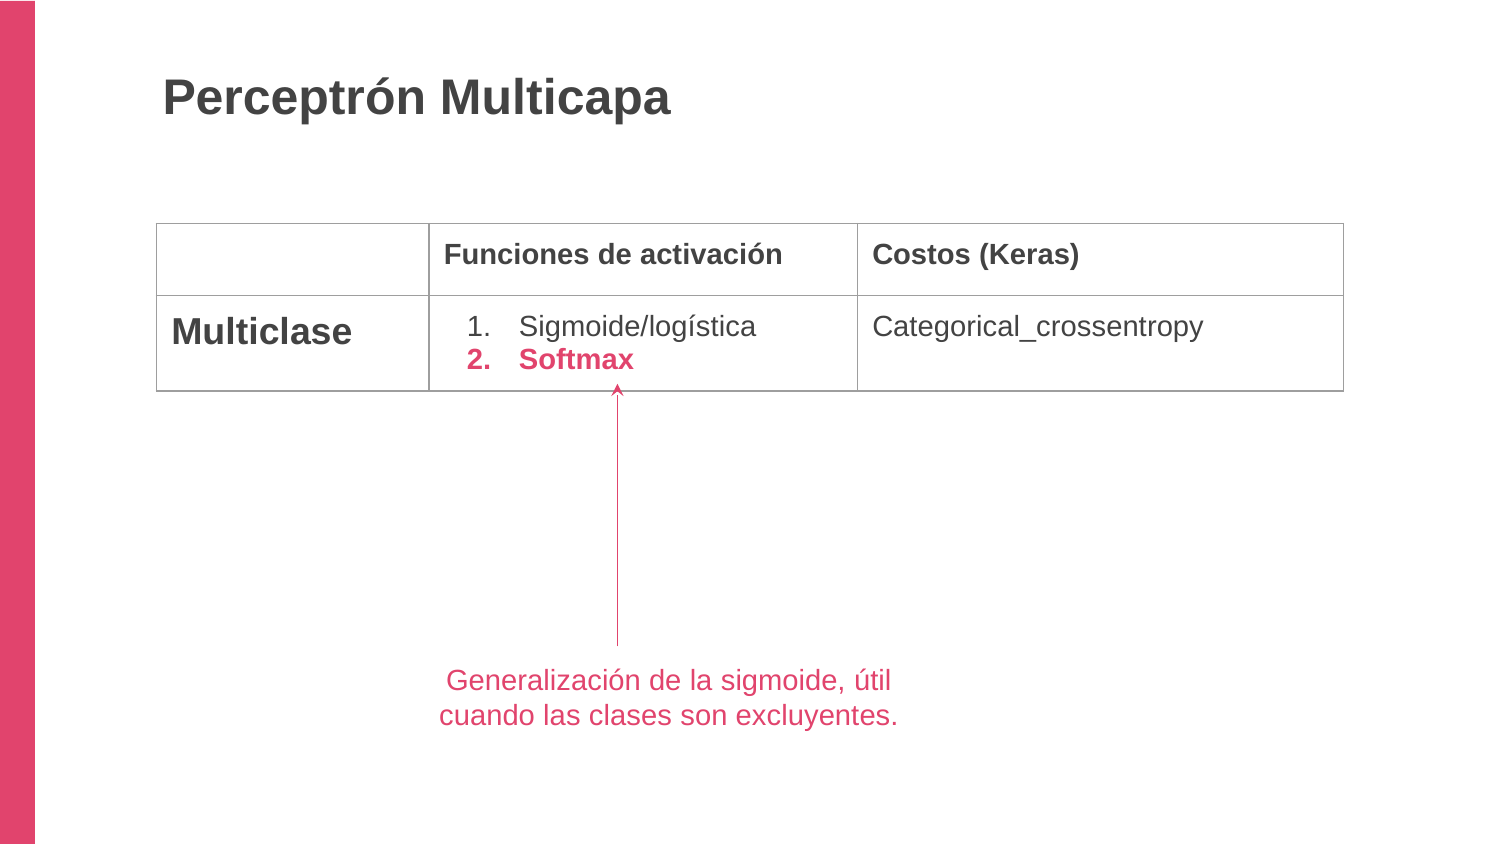

Perceptrón Multicapa
|  | Funciones de activación | Costos (Keras) |
| --- | --- | --- |
| Multiclase | Sigmoide/logística Softmax | Categorical\_crossentropy |
Generalización de la sigmoide, útil cuando las clases son excluyentes.